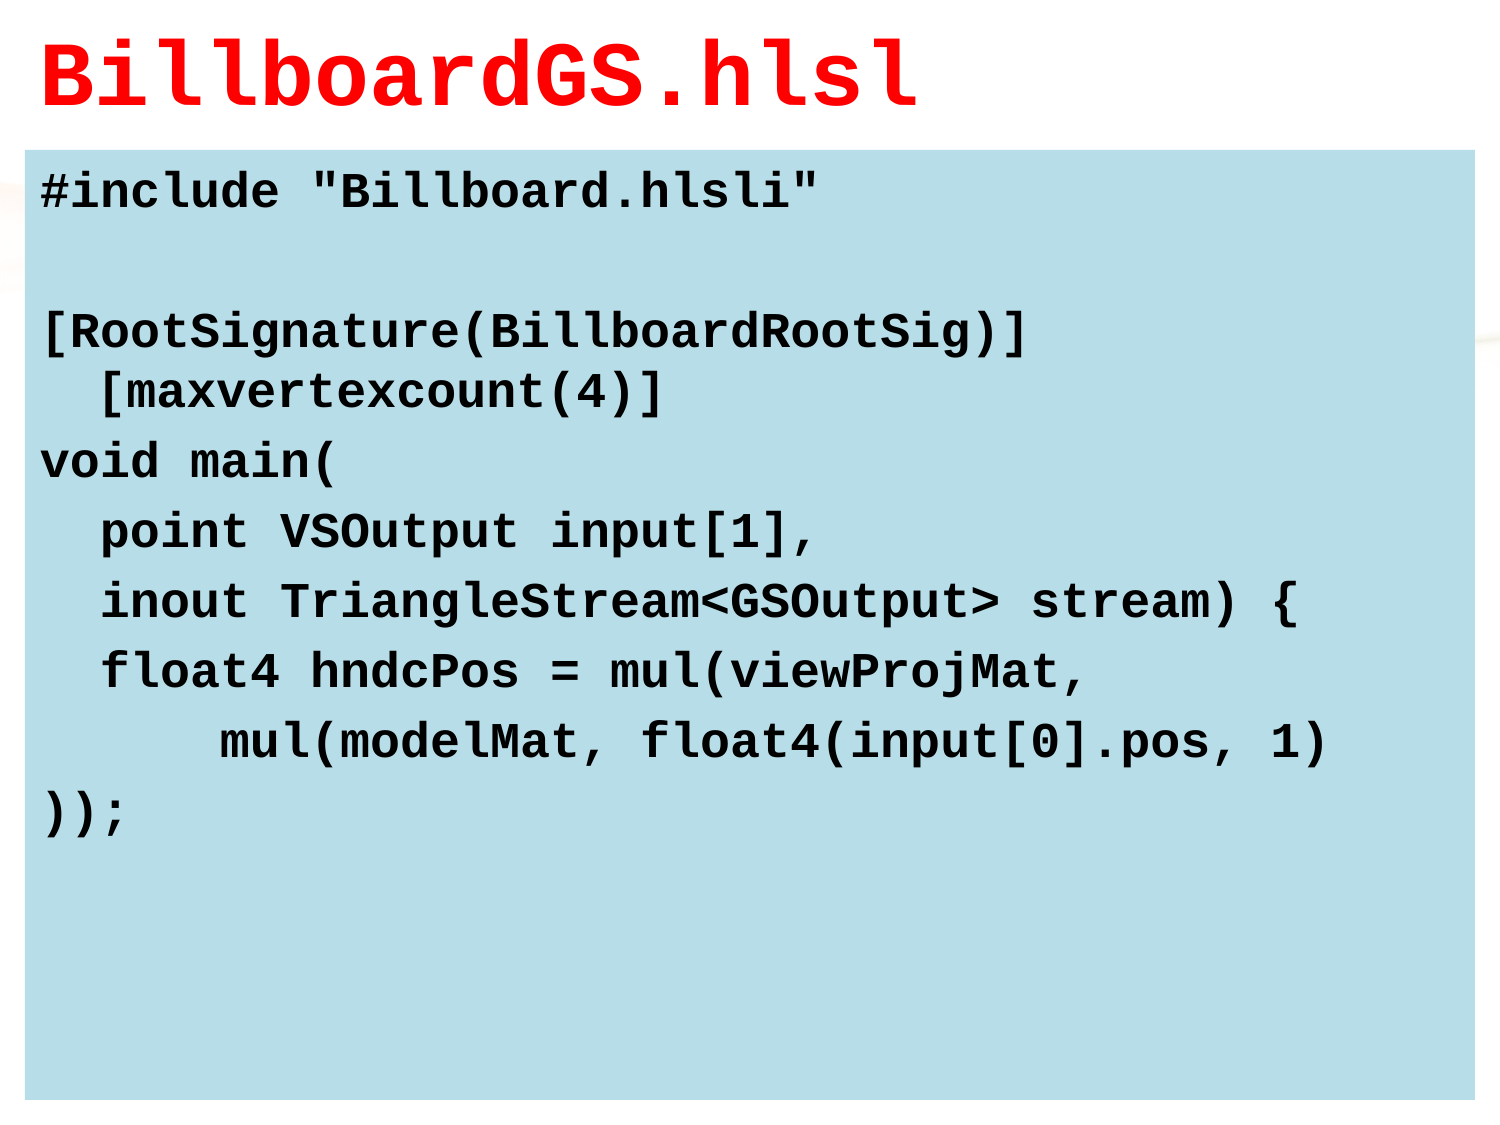

# BillboardGS.hlsl
#include "Billboard.hlsli"

[RootSignature(BillboardRootSig)][maxvertexcount(4)]
void main(
  point VSOutput input[1],
  inout TriangleStream<GSOutput> stream) {
  float4 hndcPos = mul(viewProjMat,
      mul(modelMat, float4(input[0].pos, 1)
));